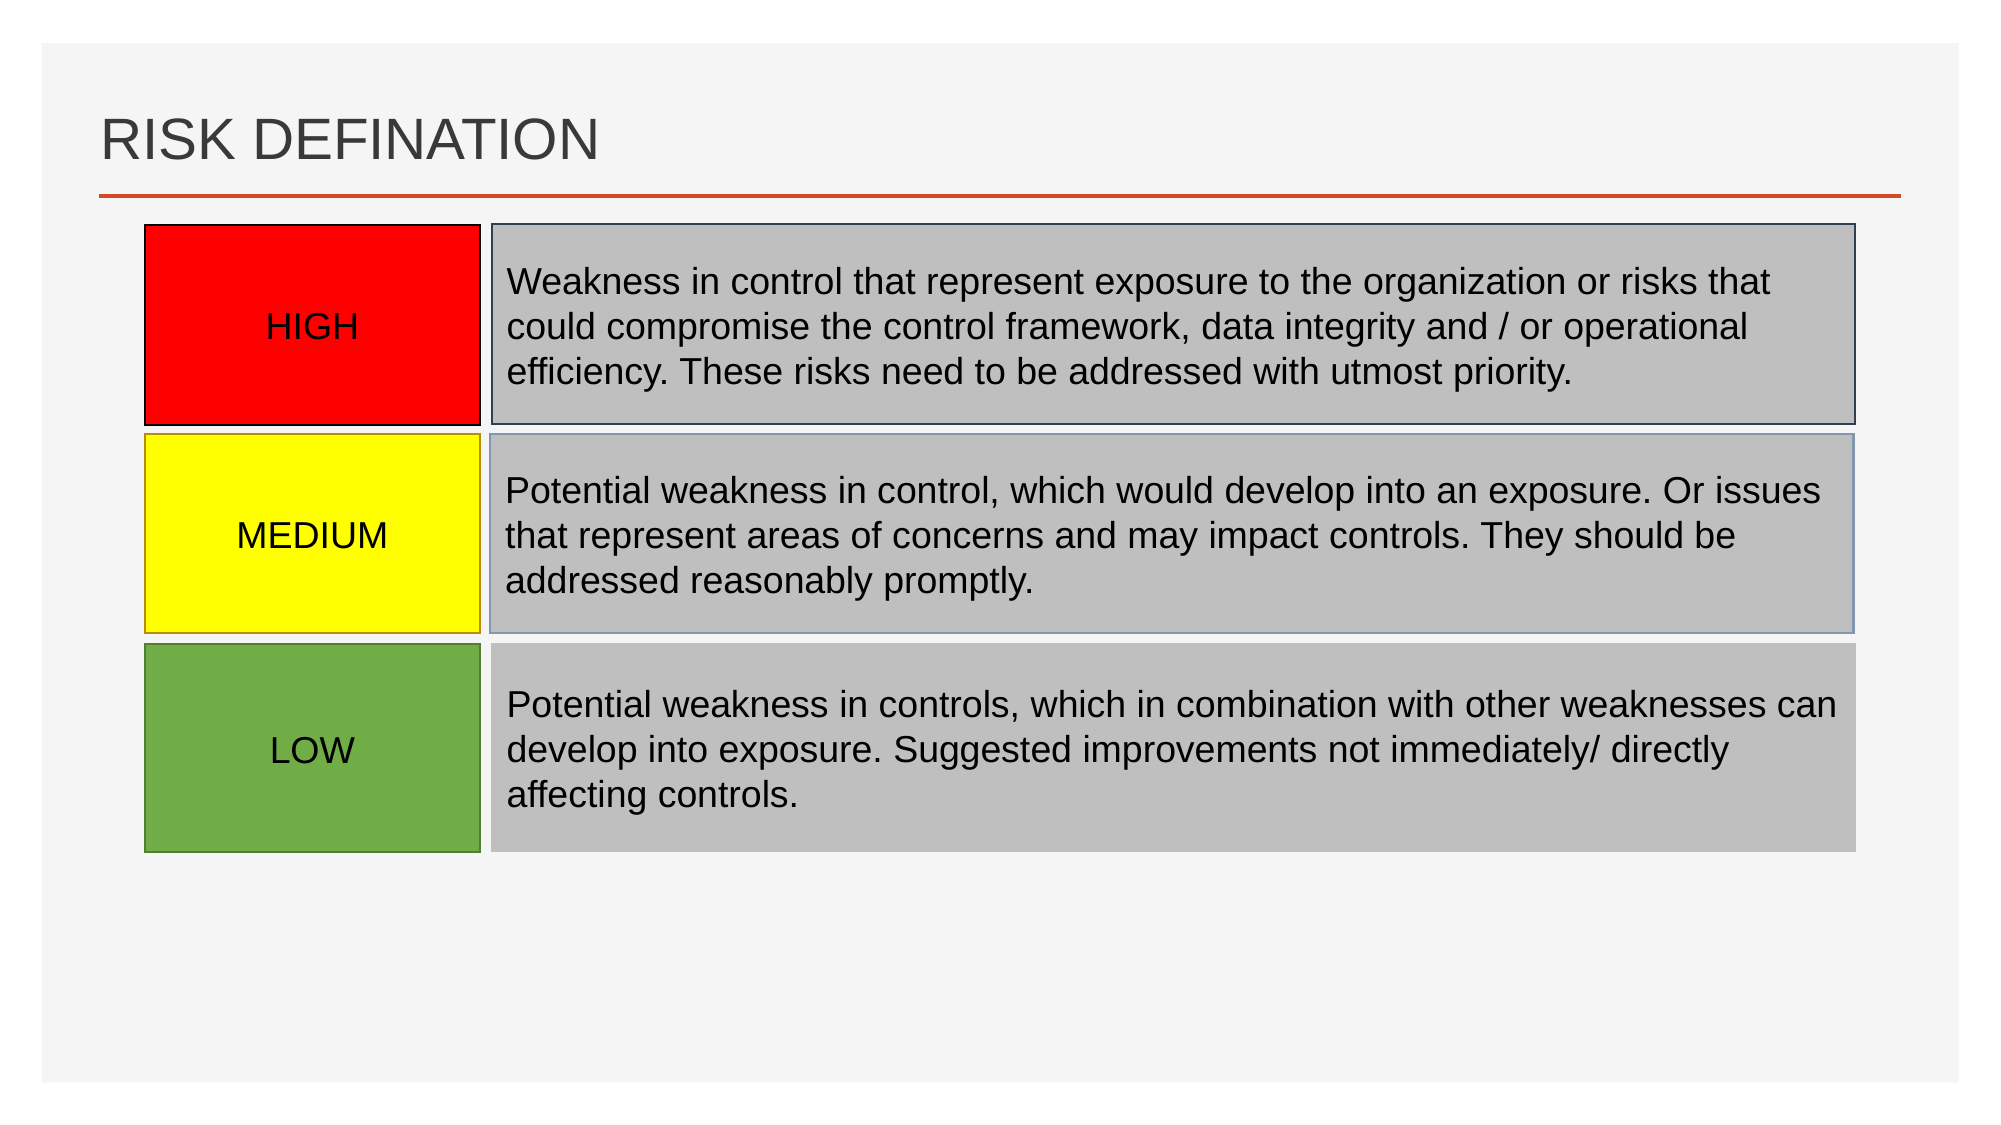

# RISK DEFINATION
Weakness in control that represent exposure to the organization or risks that could compromise the control framework, data integrity and / or operational efficiency. These risks need to be addressed with utmost priority.
HIGH
MEDIUM
Potential weakness in control, which would develop into an exposure. Or issues that represent areas of concerns and may impact controls. They should be addressed reasonably promptly.
Potential weakness in controls, which in combination with other weaknesses can develop into exposure. Suggested improvements not immediately/ directly affecting controls.
LOW